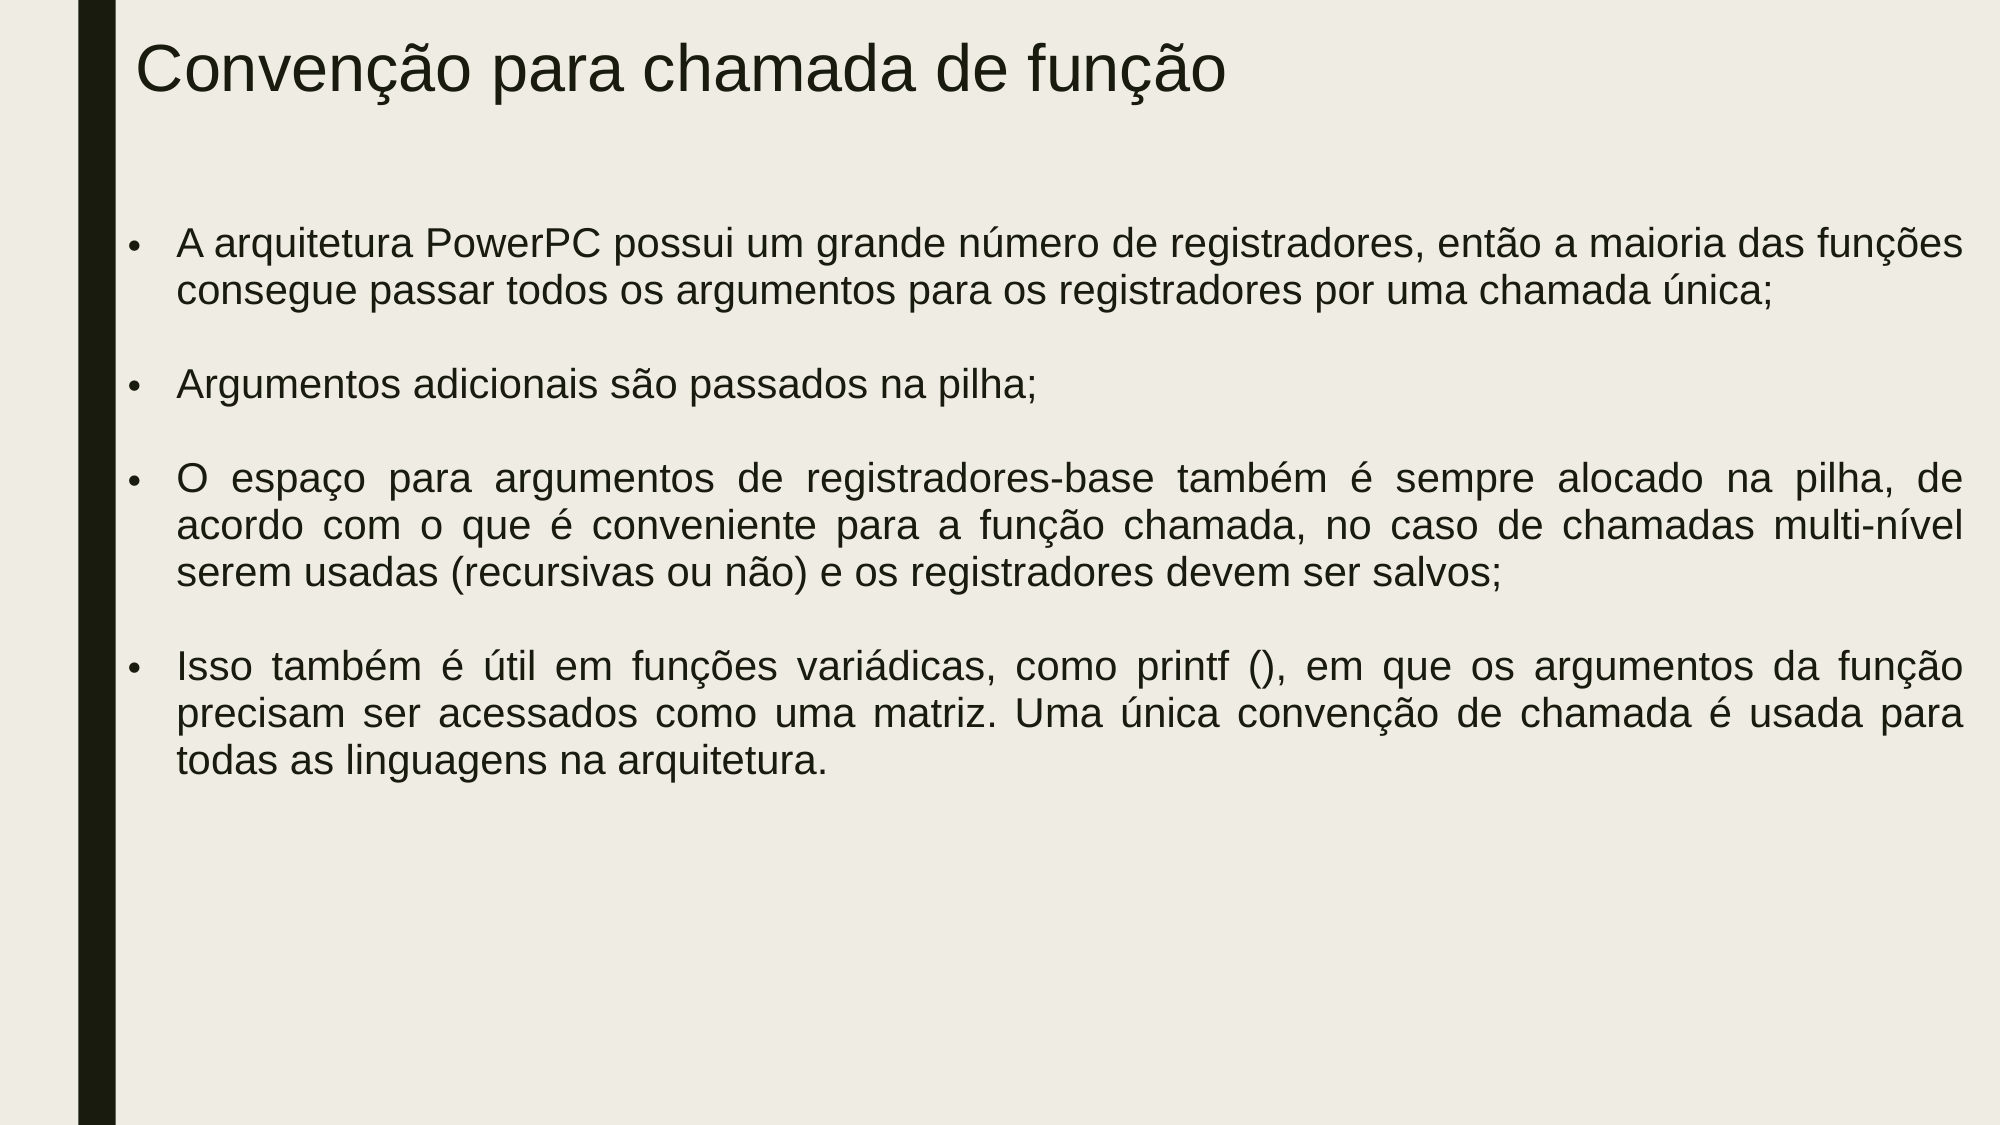

Convenção para chamada de função
A arquitetura PowerPC possui um grande número de registradores, então a maioria das funções consegue passar todos os argumentos para os registradores por uma chamada única;

Argumentos adicionais são passados na pilha;

O espaço para argumentos de registradores-base também é sempre alocado na pilha, de acordo com o que é conveniente para a função chamada, no caso de chamadas multi-nível serem usadas (recursivas ou não) e os registradores devem ser salvos;

Isso também é útil em funções variádicas, como printf (), em que os argumentos da função precisam ser acessados como uma matriz. Uma única convenção de chamada é usada para todas as linguagens na arquitetura.